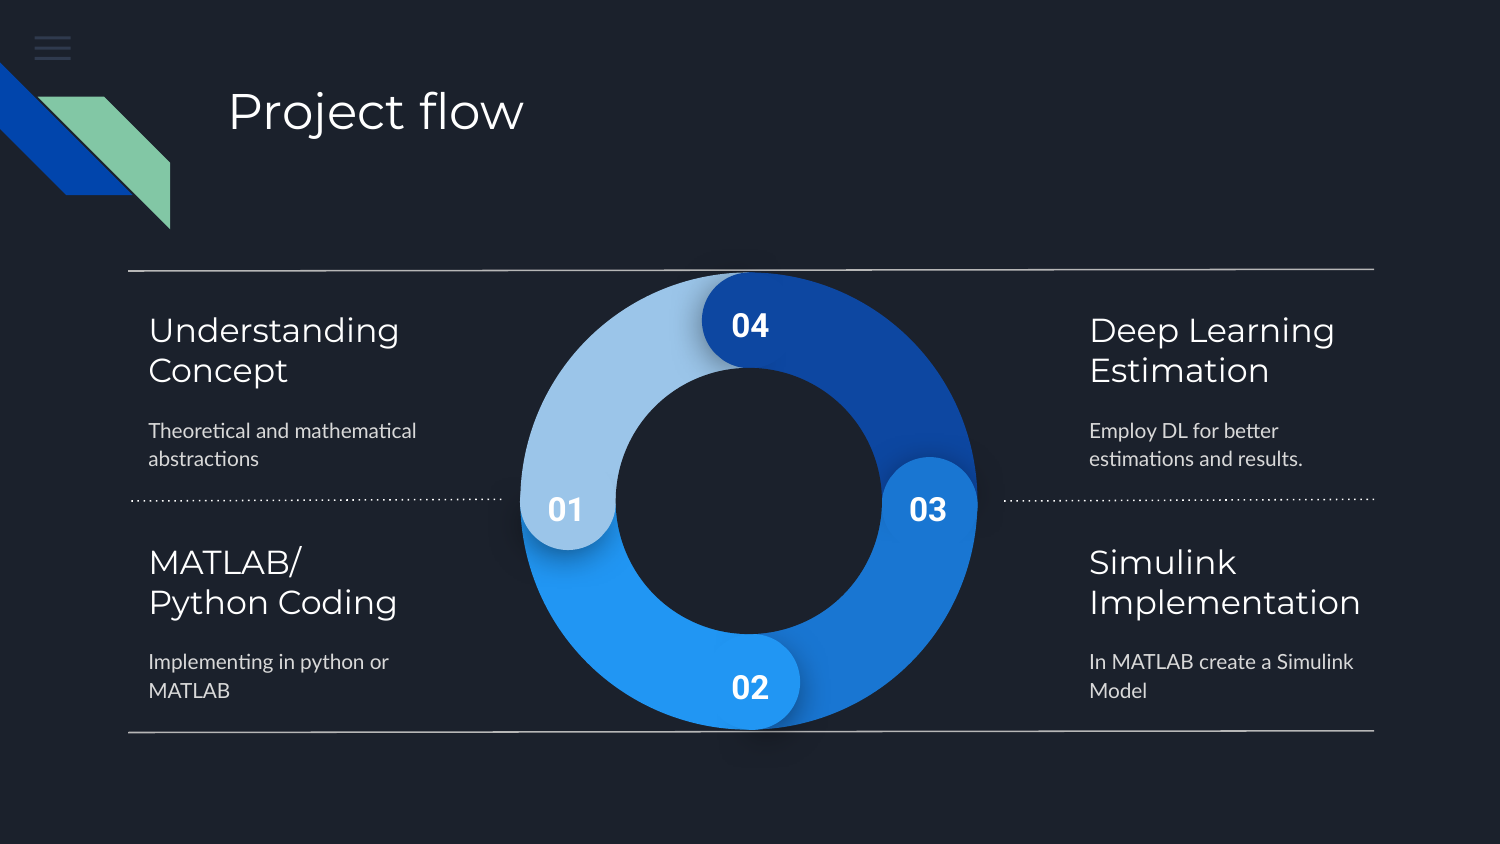

# Project flow

04
Understanding Concept
Deep Learning Estimation

Theoretical and mathematical abstractions
Employ DL for better estimations and results.

01
03
MATLAB/ Python Coding
Simulink Implementation
Implementing in python or MATLAB
In MATLAB create a Simulink Model

02